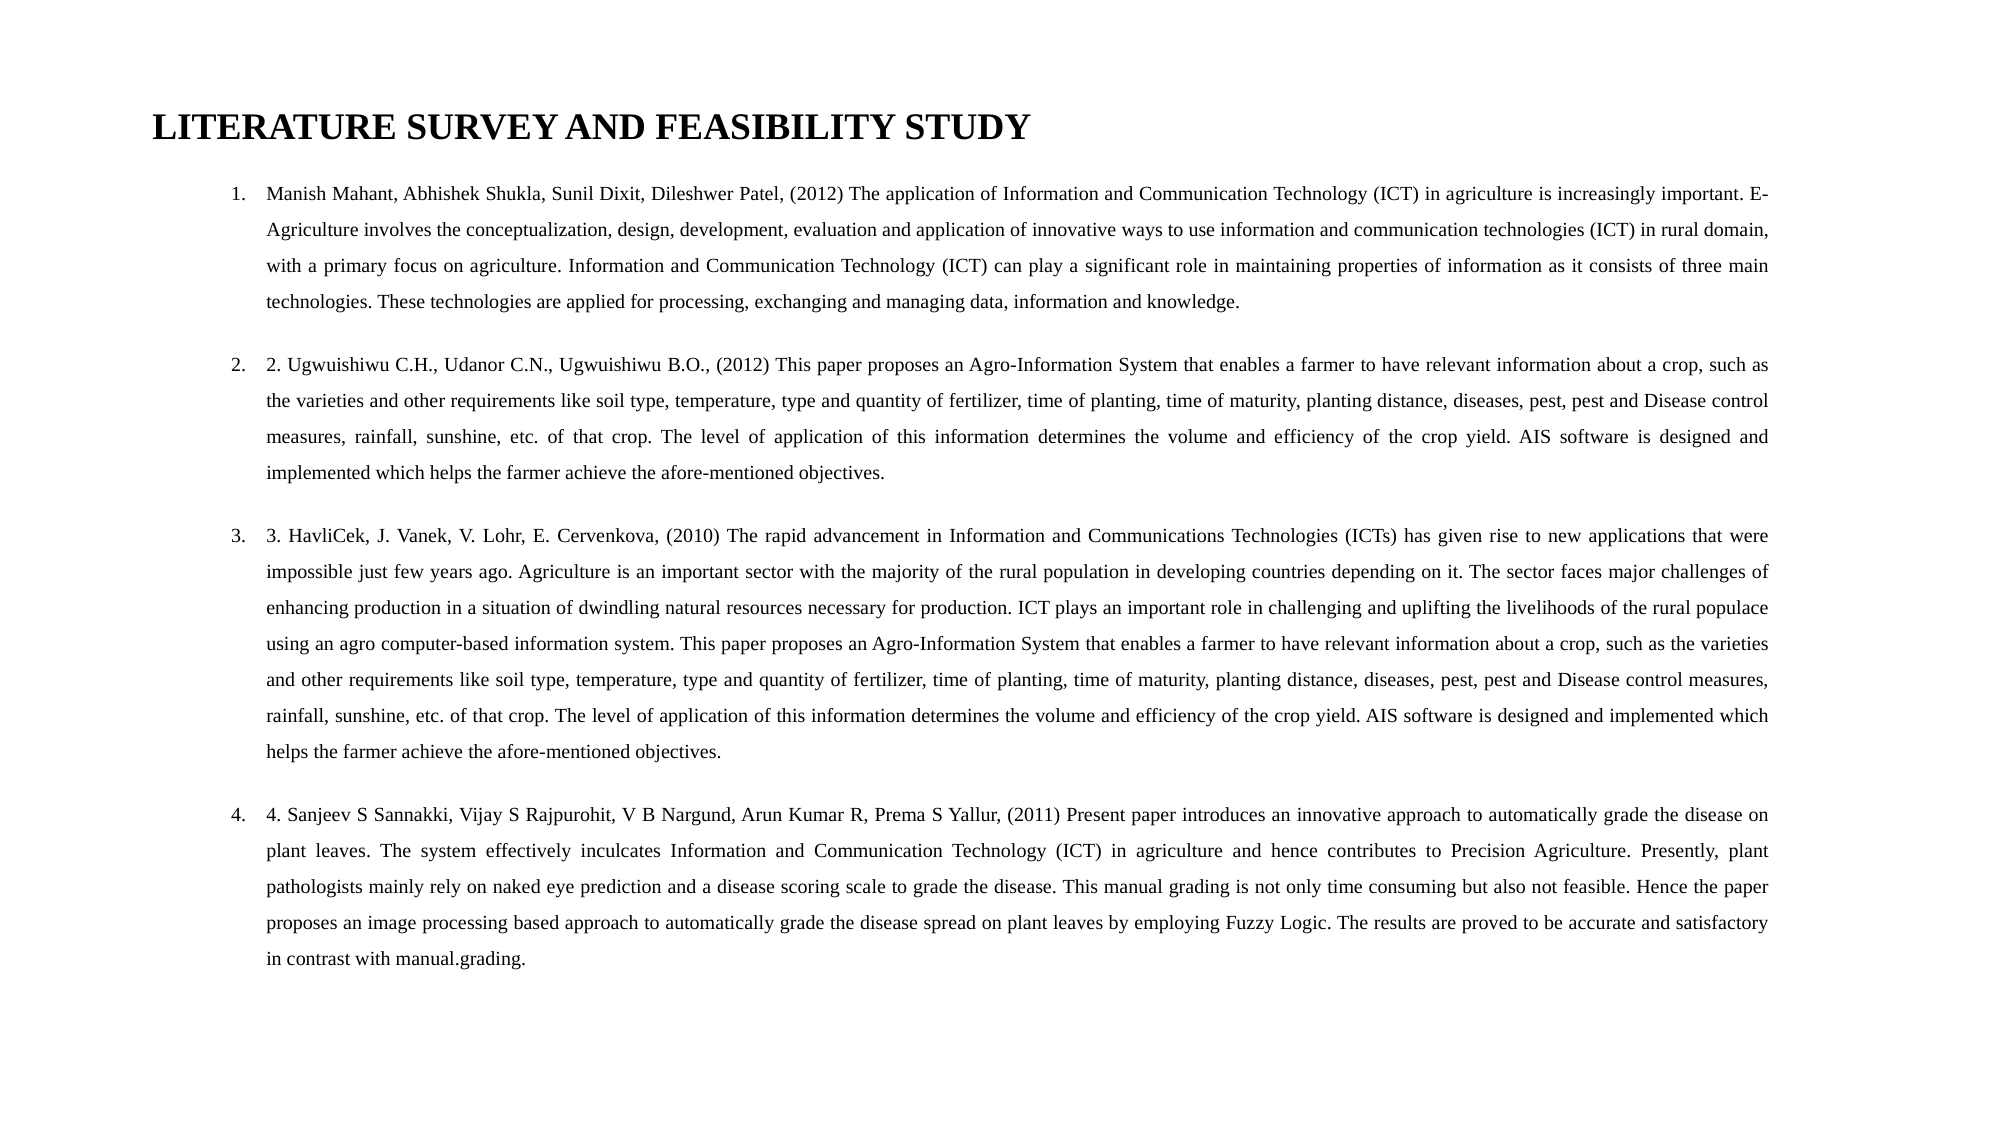

LITERATURE SURVEY AND FEASIBILITY STUDY
Manish Mahant, Abhishek Shukla, Sunil Dixit, Dileshwer Patel, (2012) The application of Information and Communication Technology (ICT) in agriculture is increasingly important. E-Agriculture involves the conceptualization, design, development, evaluation and application of innovative ways to use information and communication technologies (ICT) in rural domain, with a primary focus on agriculture. Information and Communication Technology (ICT) can play a significant role in maintaining properties of information as it consists of three main technologies. These technologies are applied for processing, exchanging and managing data, information and knowledge.
2. Ugwuishiwu C.H., Udanor C.N., Ugwuishiwu B.O., (2012) This paper proposes an Agro-Information System that enables a farmer to have relevant information about a crop, such as the varieties and other requirements like soil type, temperature, type and quantity of fertilizer, time of planting, time of maturity, planting distance, diseases, pest, pest and Disease control measures, rainfall, sunshine, etc. of that crop. The level of application of this information determines the volume and efficiency of the crop yield. AIS software is designed and implemented which helps the farmer achieve the afore-mentioned objectives.
3. HavliCek, J. Vanek, V. Lohr, E. Cervenkova, (2010) The rapid advancement in Information and Communications Technologies (ICTs) has given rise to new applications that were impossible just few years ago. Agriculture is an important sector with the majority of the rural population in developing countries depending on it. The sector faces major challenges of enhancing production in a situation of dwindling natural resources necessary for production. ICT plays an important role in challenging and uplifting the livelihoods of the rural populace using an agro computer-based information system. This paper proposes an Agro-Information System that enables a farmer to have relevant information about a crop, such as the varieties and other requirements like soil type, temperature, type and quantity of fertilizer, time of planting, time of maturity, planting distance, diseases, pest, pest and Disease control measures, rainfall, sunshine, etc. of that crop. The level of application of this information determines the volume and efficiency of the crop yield. AIS software is designed and implemented which helps the farmer achieve the afore-mentioned objectives.
4. Sanjeev S Sannakki, Vijay S Rajpurohit, V B Nargund, Arun Kumar R, Prema S Yallur, (2011) Present paper introduces an innovative approach to automatically grade the disease on plant leaves. The system effectively inculcates Information and Communication Technology (ICT) in agriculture and hence contributes to Precision Agriculture. Presently, plant pathologists mainly rely on naked eye prediction and a disease scoring scale to grade the disease. This manual grading is not only time consuming but also not feasible. Hence the paper proposes an image processing based approach to automatically grade the disease spread on plant leaves by employing Fuzzy Logic. The results are proved to be accurate and satisfactory in contrast with manual.grading.